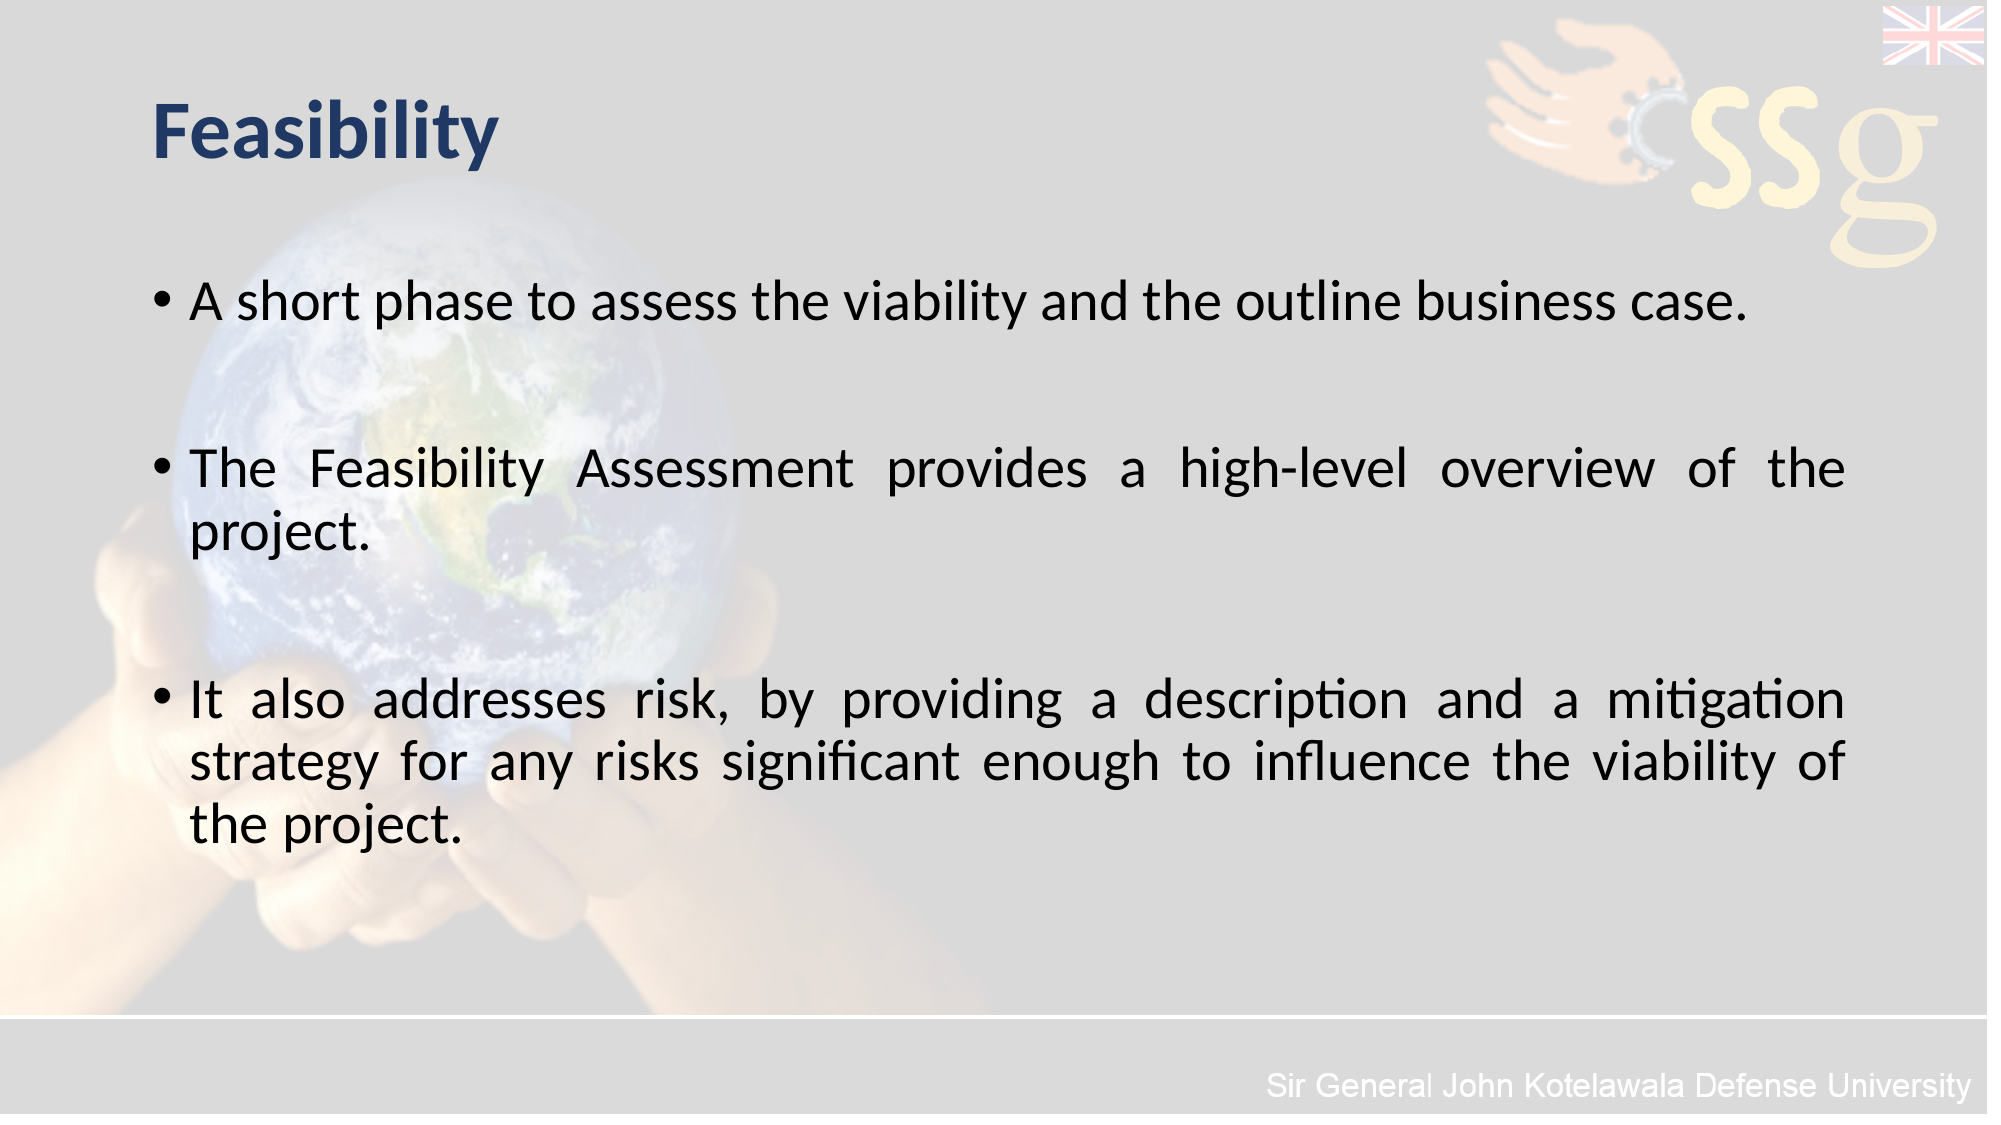

# Feasibility
A short phase to assess the viability and the outline business case.

The Feasibility Assessment provides a high-level overview of the project.

It also addresses risk, by providing a description and a mitigation strategy for any risks significant enough to influence the viability of the project.